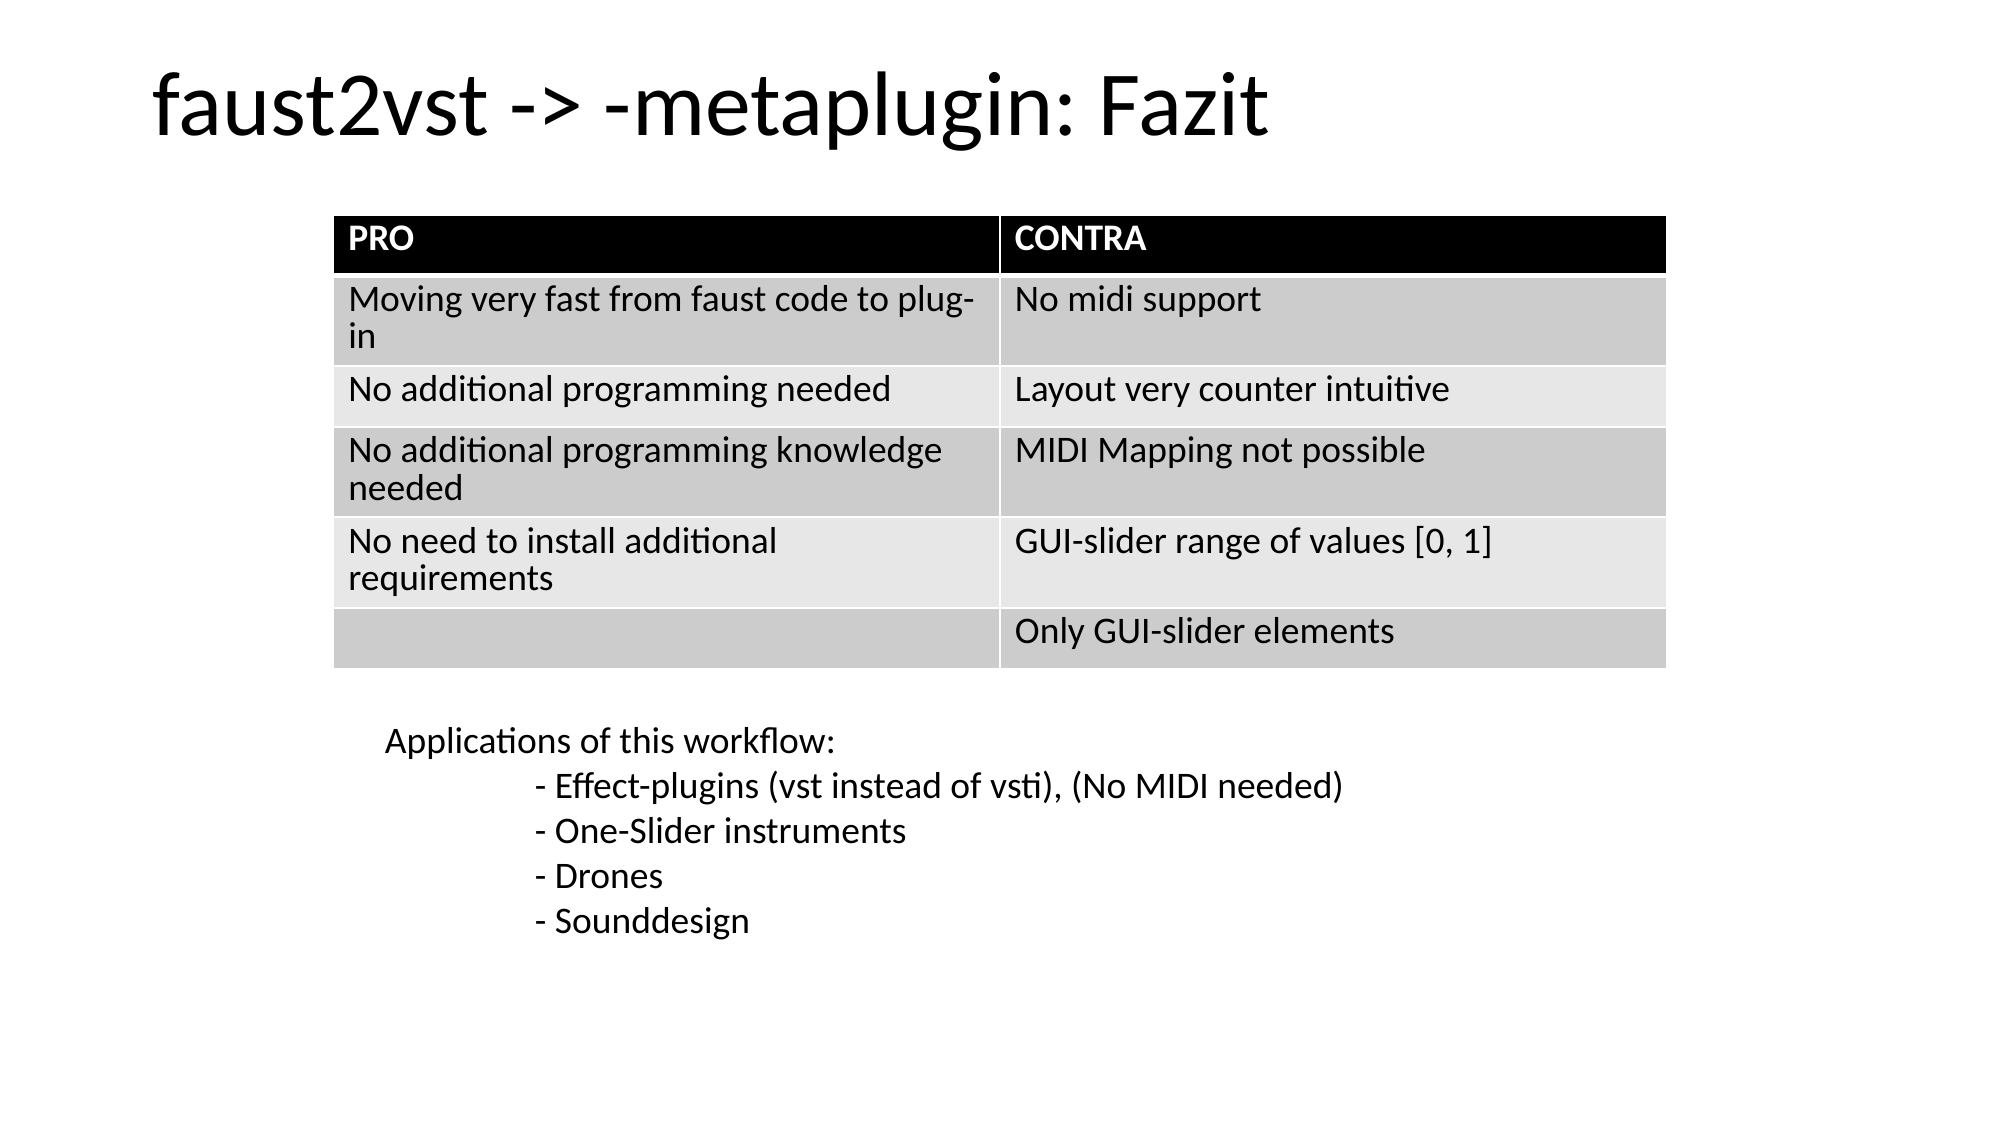

# faust2vst -> -metaplugin: Fazit
| PRO | CONTRA |
| --- | --- |
| Moving very fast from faust code to plug-in | No midi support |
| No additional programming needed | Layout very counter intuitive |
| No additional programming knowledge needed | MIDI Mapping not possible |
| No need to install additional requirements | GUI-slider range of values [0, 1] |
|  | Only GUI-slider elements |
Applications of this workflow:
	- Effect-plugins (vst instead of vsti), (No MIDI needed)
	- One-Slider instruments
	- Drones
	- Sounddesign